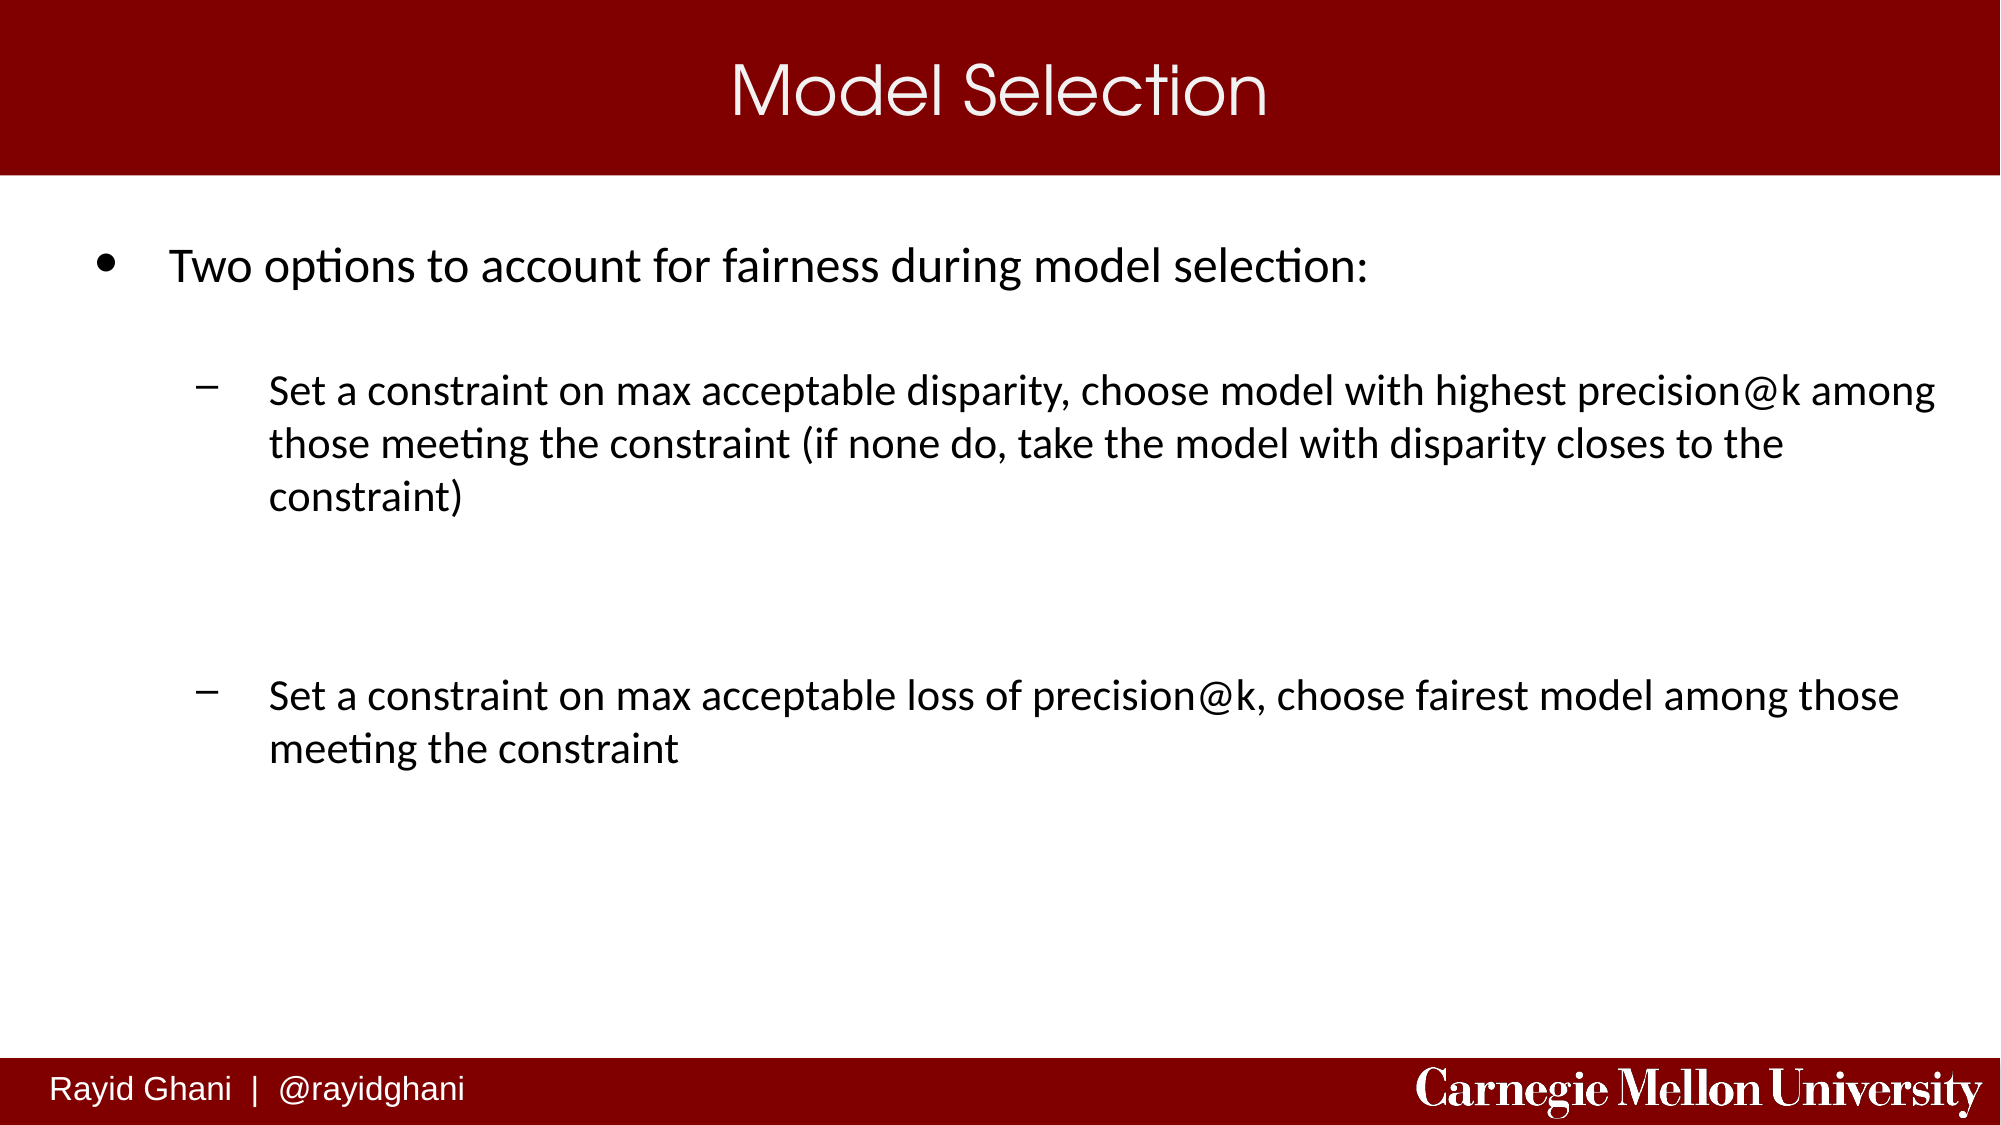

# Model Selection
Two options to account for fairness during model selection:
Set a constraint on max acceptable disparity, choose model with highest precision@k among those meeting the constraint (if none do, take the model with disparity closes to the constraint)

Set a constraint on max acceptable loss of precision@k, choose fairest model among those meeting the constraint